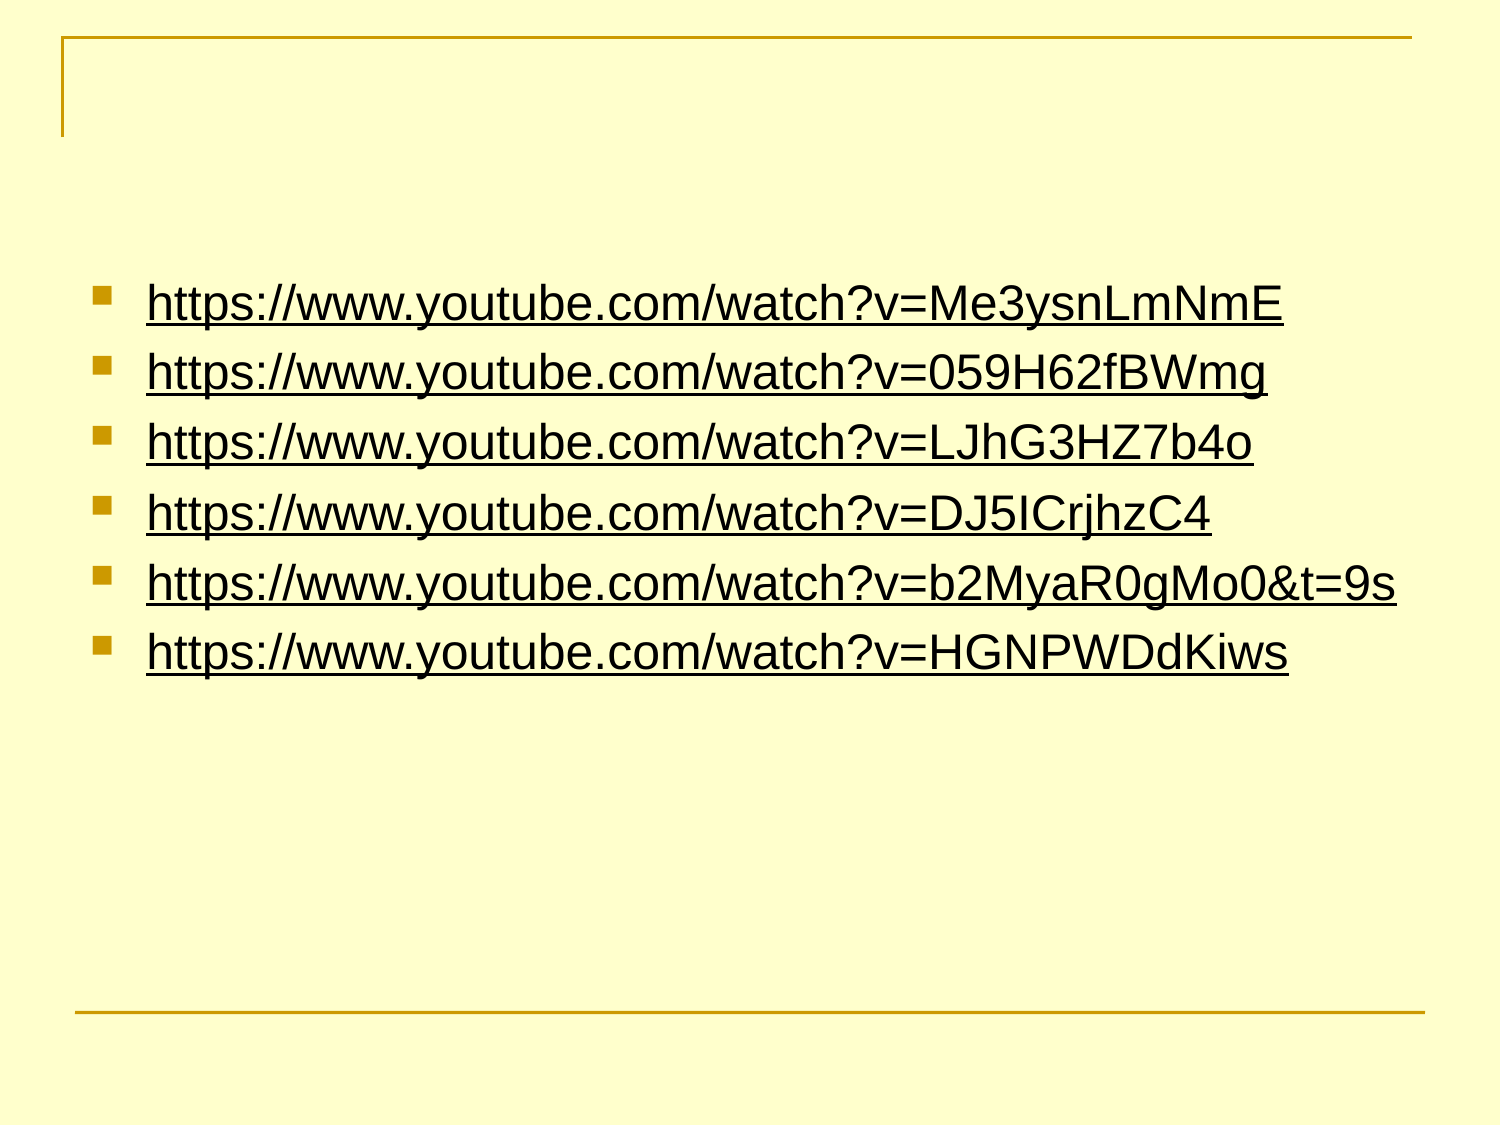

#
https://www.youtube.com/watch?v=Me3ysnLmNmE
https://www.youtube.com/watch?v=059H62fBWmg
https://www.youtube.com/watch?v=LJhG3HZ7b4o
https://www.youtube.com/watch?v=DJ5ICrjhzC4
https://www.youtube.com/watch?v=b2MyaR0gMo0&t=9s
https://www.youtube.com/watch?v=HGNPWDdKiws